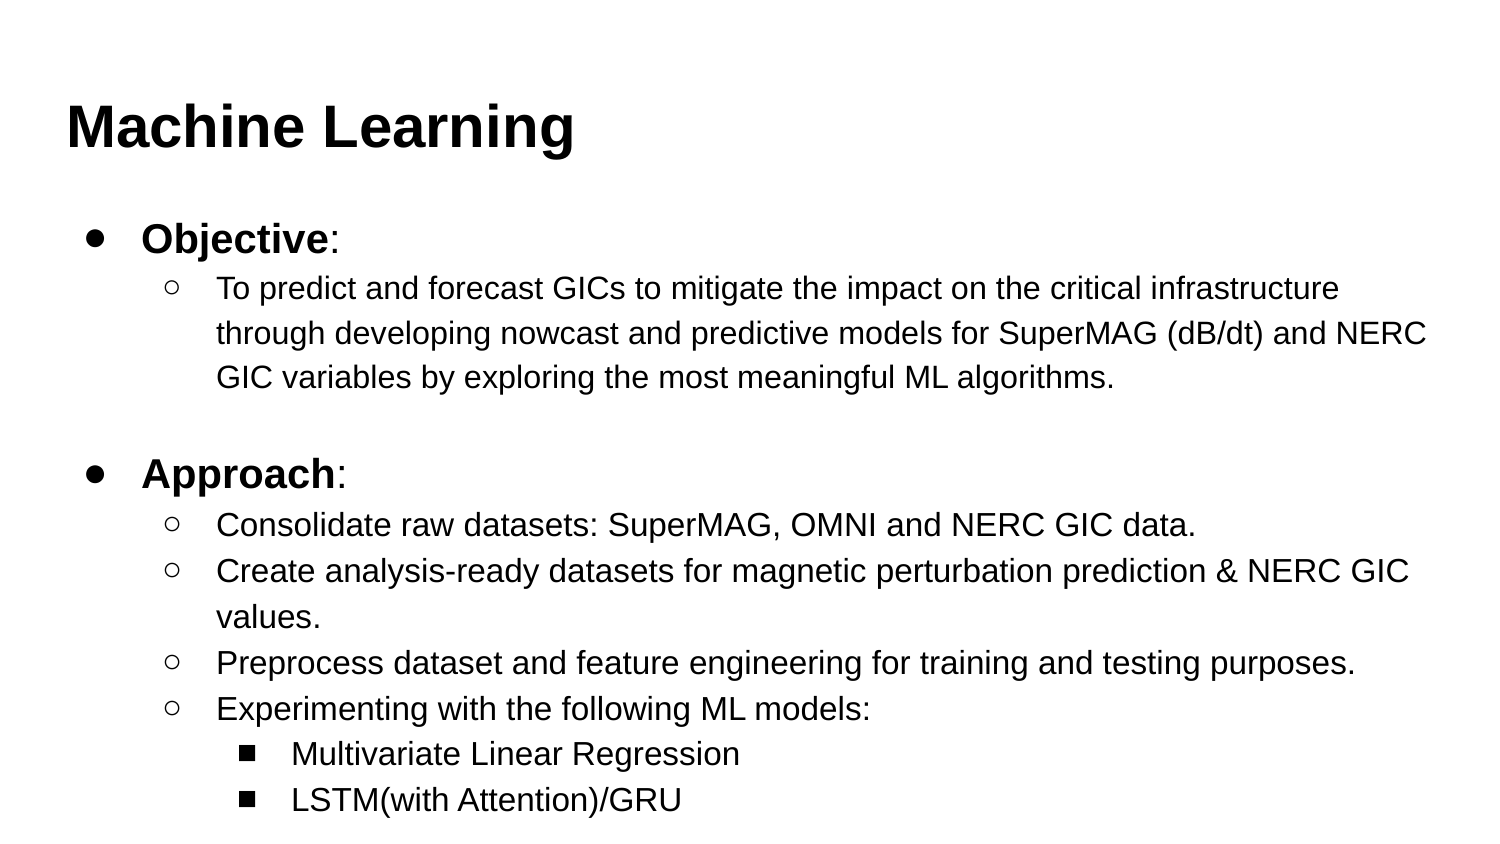

# Machine Learning
Objective:
To predict and forecast GICs to mitigate the impact on the critical infrastructure through developing nowcast and predictive models for SuperMAG (dB/dt) and NERC GIC variables by exploring the most meaningful ML algorithms.
Approach:
Consolidate raw datasets: SuperMAG, OMNI and NERC GIC data.
Create analysis-ready datasets for magnetic perturbation prediction & NERC GIC values.
Preprocess dataset and feature engineering for training and testing purposes.
Experimenting with the following ML models:
Multivariate Linear Regression
LSTM(with Attention)/GRU